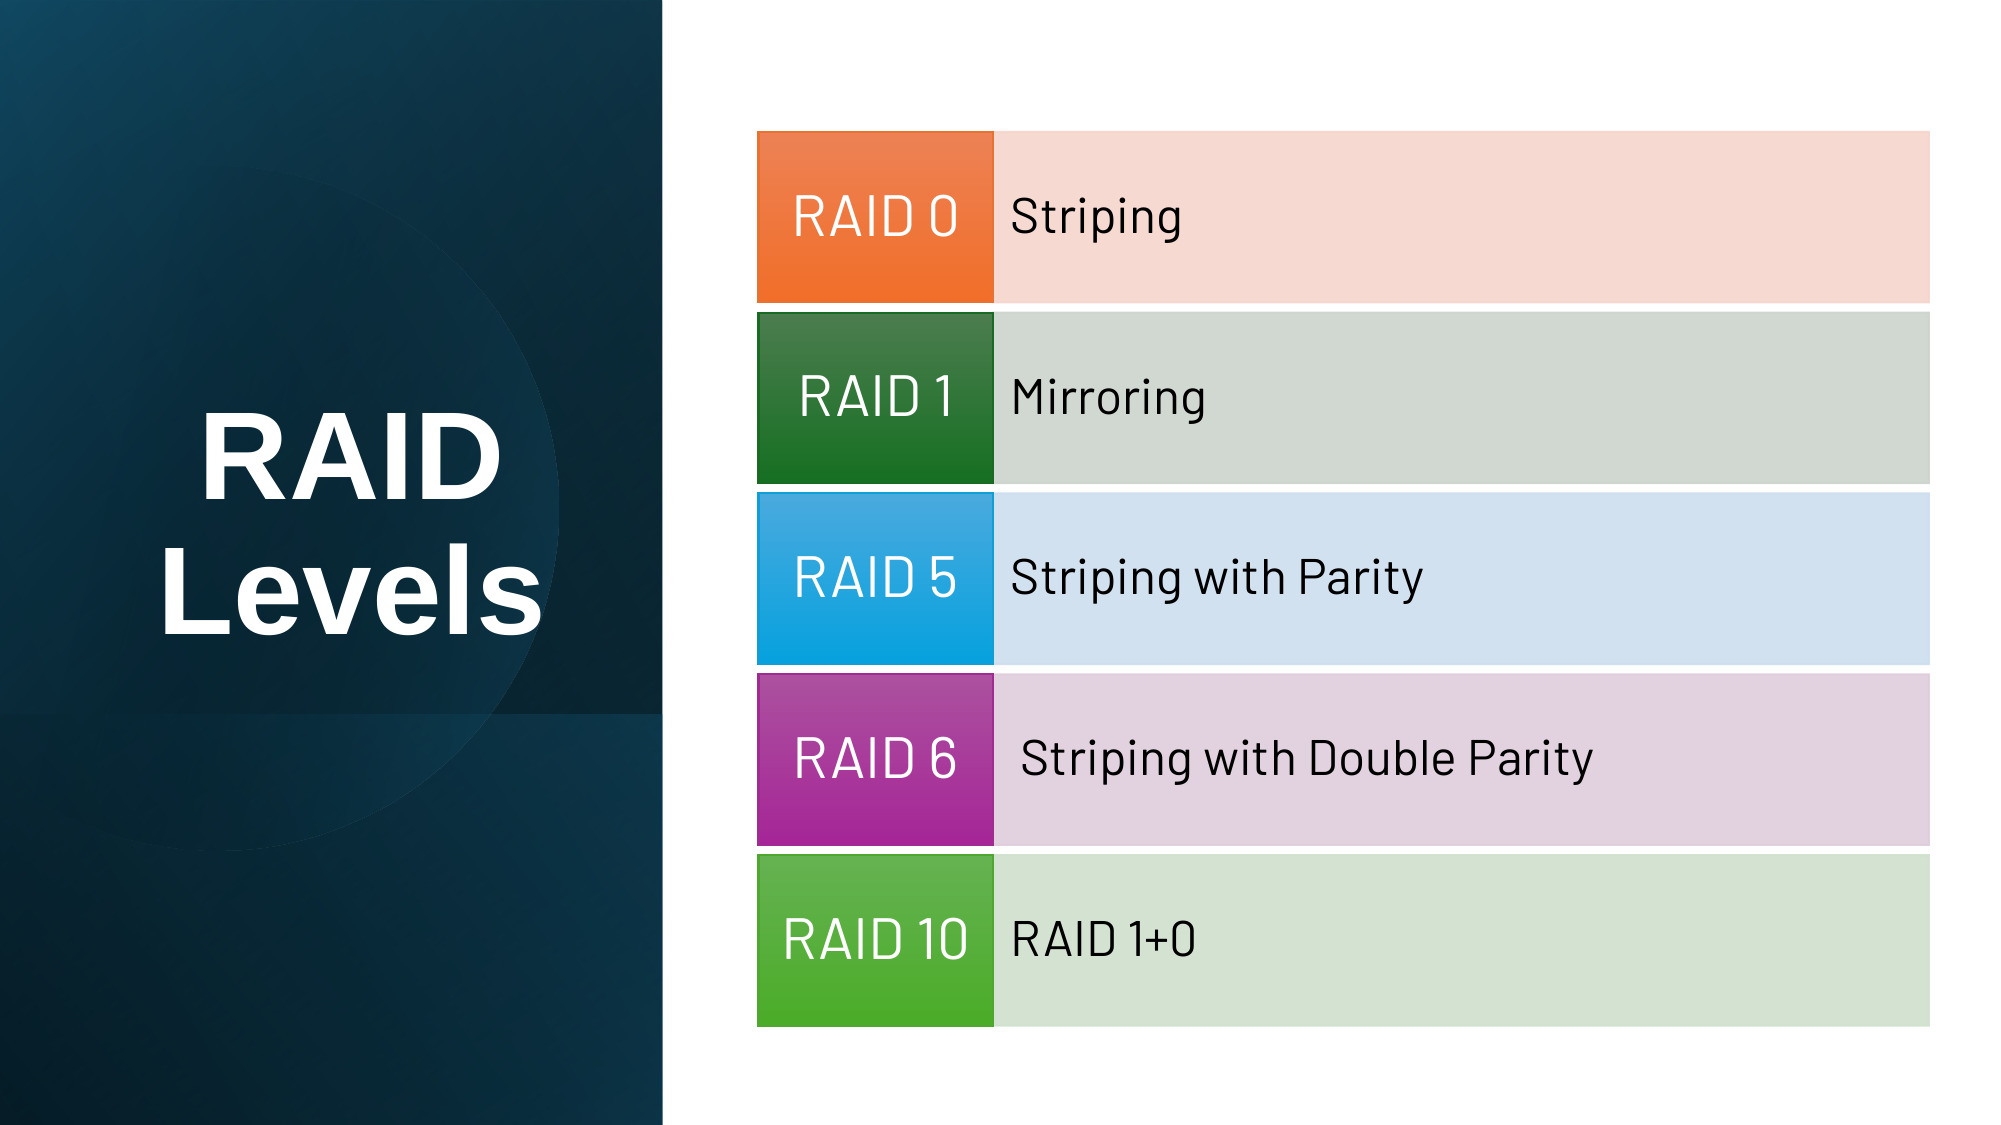

Striping
RAID 0
Mirroring
RAID 1
Striping with Parity
RAID 5
 Striping with Double Parity
RAID 6
RAID 1+0
RAID 10

# RAID Levels